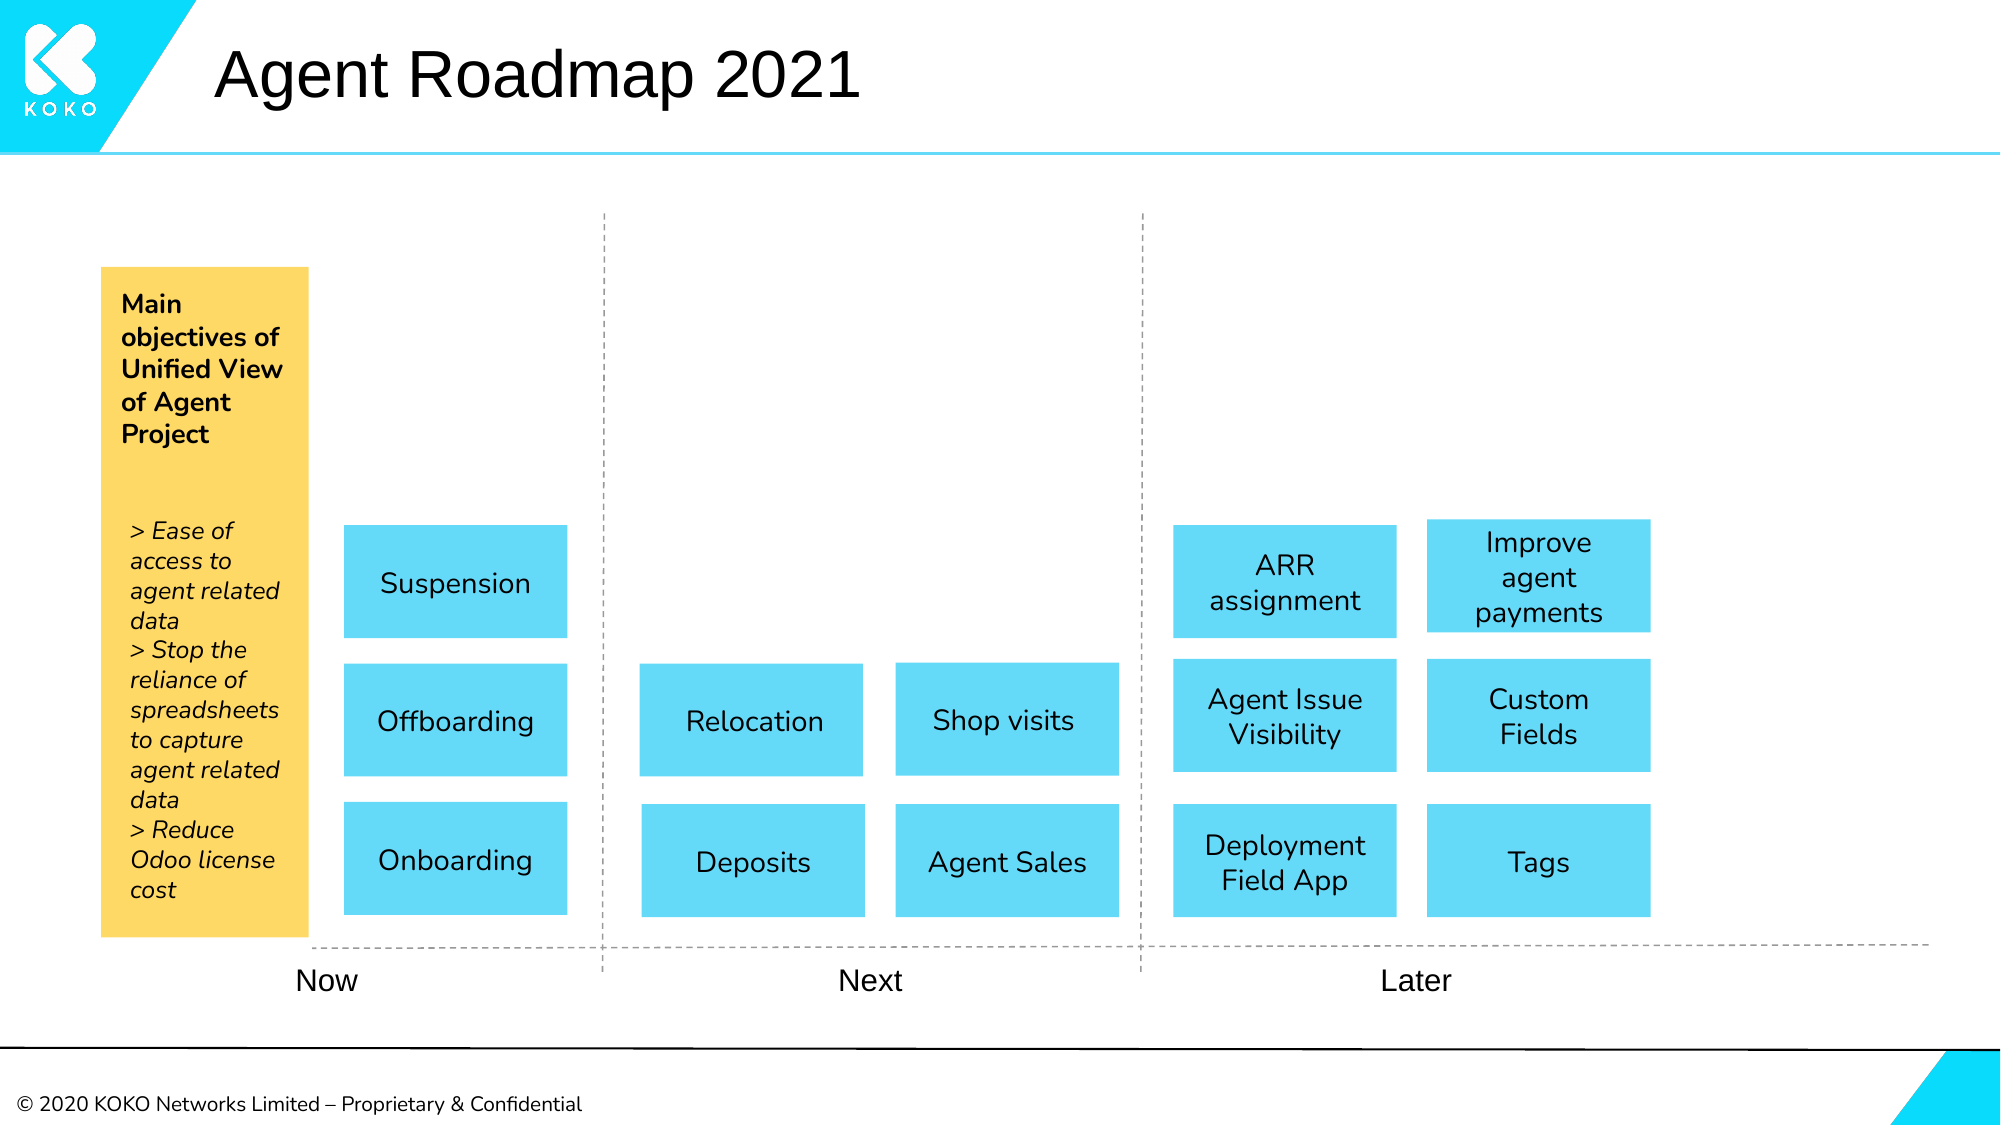

# Agent Roadmap 2021

Main objectives of Unified View of Agent Project
> Ease of access to agent related data
> Stop the reliance of spreadsheets to capture agent related data
> Reduce Odoo license cost
Improve agent payments
Suspension
ARR assignment
Agent Issue Visibility
Custom Fields
Shop visits
Offboarding
 Relocation
Onboarding
Deposits
Agent Sales
Deployment Field App
Tags
Now
Next
Later